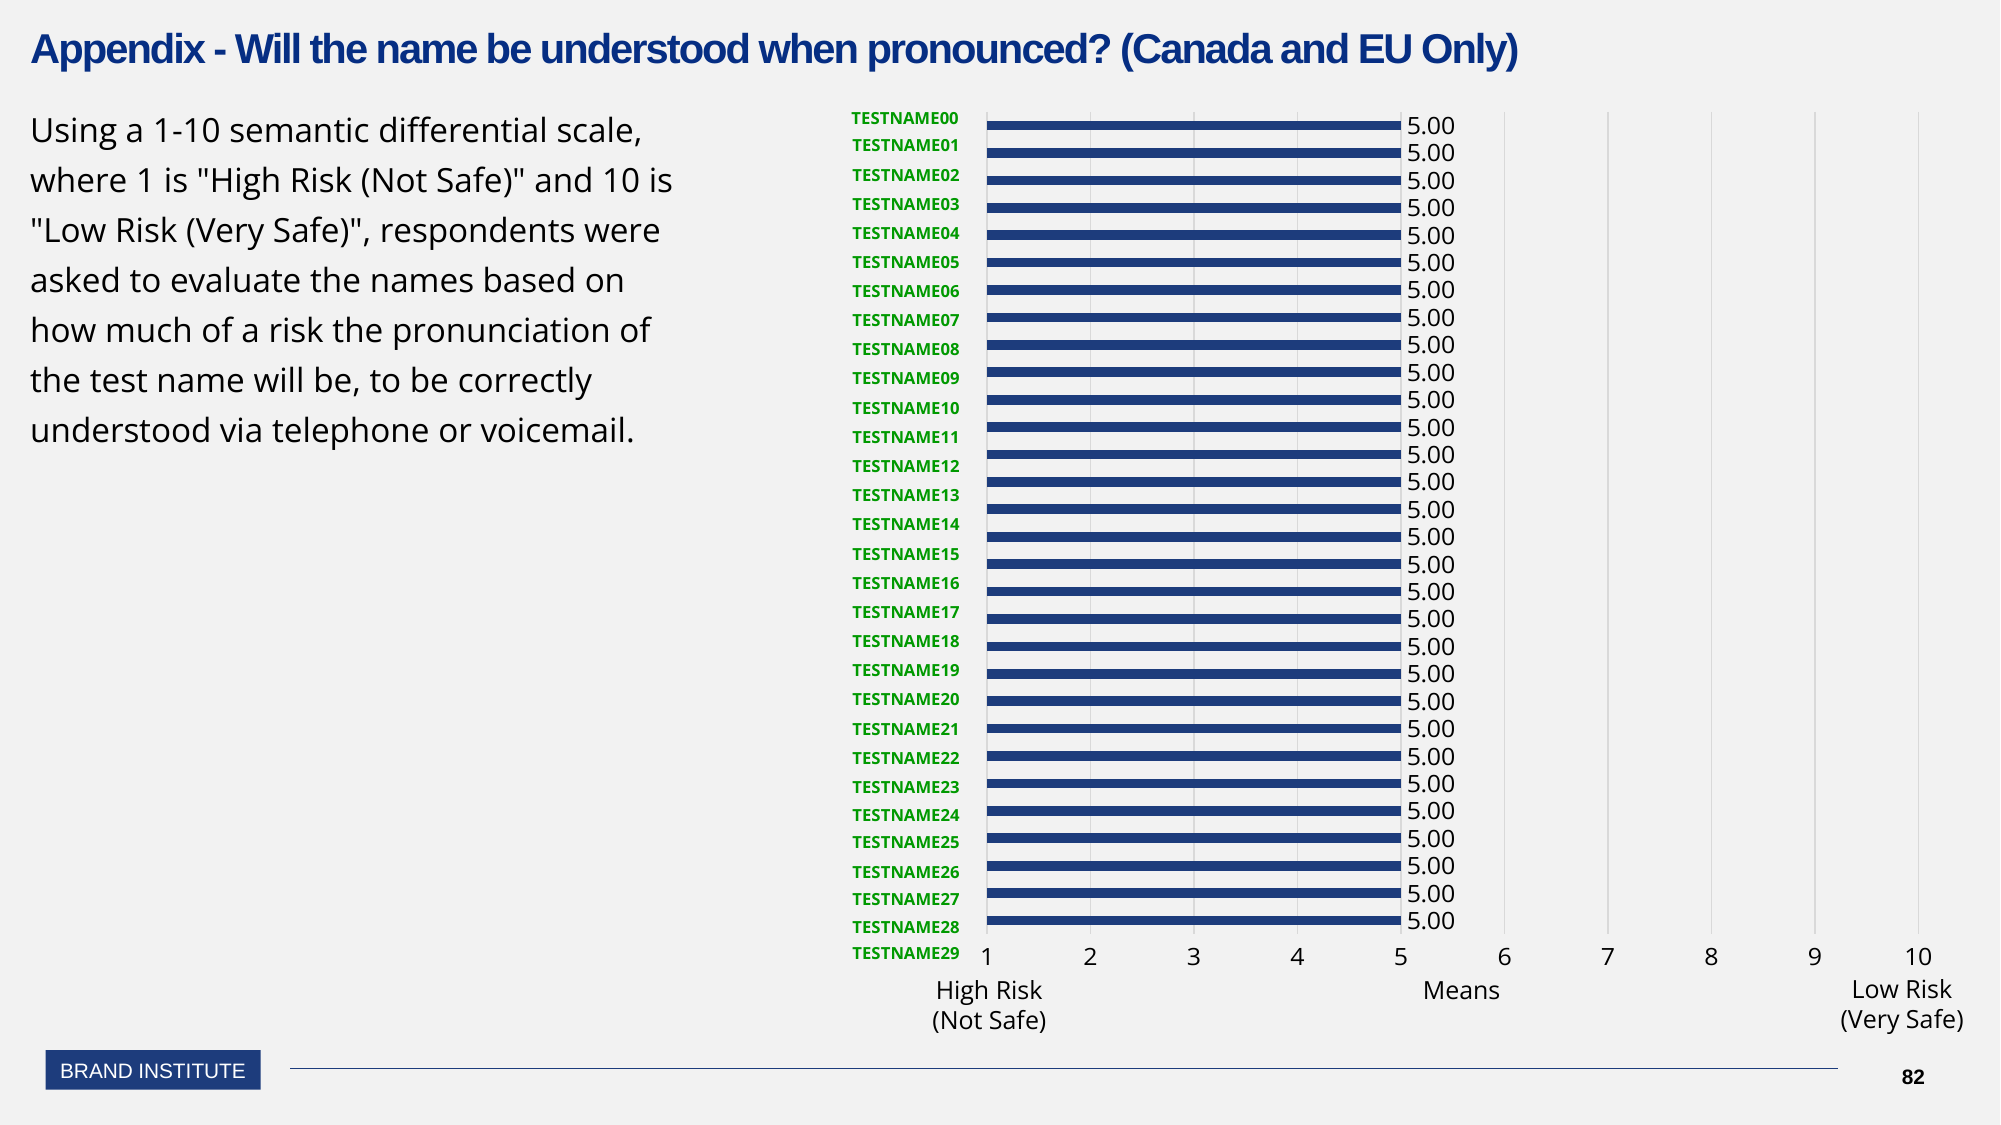

# Appendix - Will the name be understood when pronounced? (Canada and EU Only)
Using a 1-10 semantic differential scale, where 1 is "High Risk (Not Safe)" and 10 is "Low Risk (Very Safe)", respondents were asked to evaluate the names based on how much of a risk the pronunciation of the test name will be, to be correctly understood via telephone or voicemail.
TESTNAME00

### Chart

| Category | Series 1 |
|---|---|
| TESTNAME00 | 5.0 |
| TESTNAME01 | 5.0 |
| TESTNAME02 | 5.0 |
| TESTNAME03 | 5.0 |
| TESTNAME04 | 5.0 |
| TESTNAME05 | 5.0 |
| TESTNAME06 | 5.0 |
| TESTNAME07 | 5.0 |
| TESTNAME08 | 5.0 |
| TESTNAME09 | 5.0 |
| TESTNAME10 | 5.0 |
| TESTNAME11 | 5.0 |
| TESTNAME12 | 5.0 |
| TESTNAME13 | 5.0 |
| TESTNAME14 | 5.0 |
| TESTNAME15 | 5.0 |
| TESTNAME16 | 5.0 |
| TESTNAME17 | 5.0 |
| TESTNAME18 | 5.0 |
| TESTNAME19 | 5.0 |
| TESTNAME20 | 5.0 |
| TESTNAME21 | 5.0 |
| TESTNAME22 | 5.0 |
| TESTNAME23 | 5.0 |
| TESTNAME24 | 5.0 |
| TESTNAME25 | 5.0 |
| TESTNAME26 | 5.0 |
| TESTNAME27 | 5.0 |
| TESTNAME28 | 5.0 |
| TESTNAME29 | 5.0 |
TESTNAME01
TESTNAME02
TESTNAME03
TESTNAME04
TESTNAME05
TESTNAME06
TESTNAME07
TESTNAME08
TESTNAME09
TESTNAME10
TESTNAME11
TESTNAME12
TESTNAME13
TESTNAME14
TESTNAME15
TESTNAME16
TESTNAME17
TESTNAME18
TESTNAME19
TESTNAME20
TESTNAME21
TESTNAME22
TESTNAME23
TESTNAME24
TESTNAME25
TESTNAME26
TESTNAME27
TESTNAME28
TESTNAME29
Means
High Risk
(Not Safe)
Low Risk
(Very Safe)